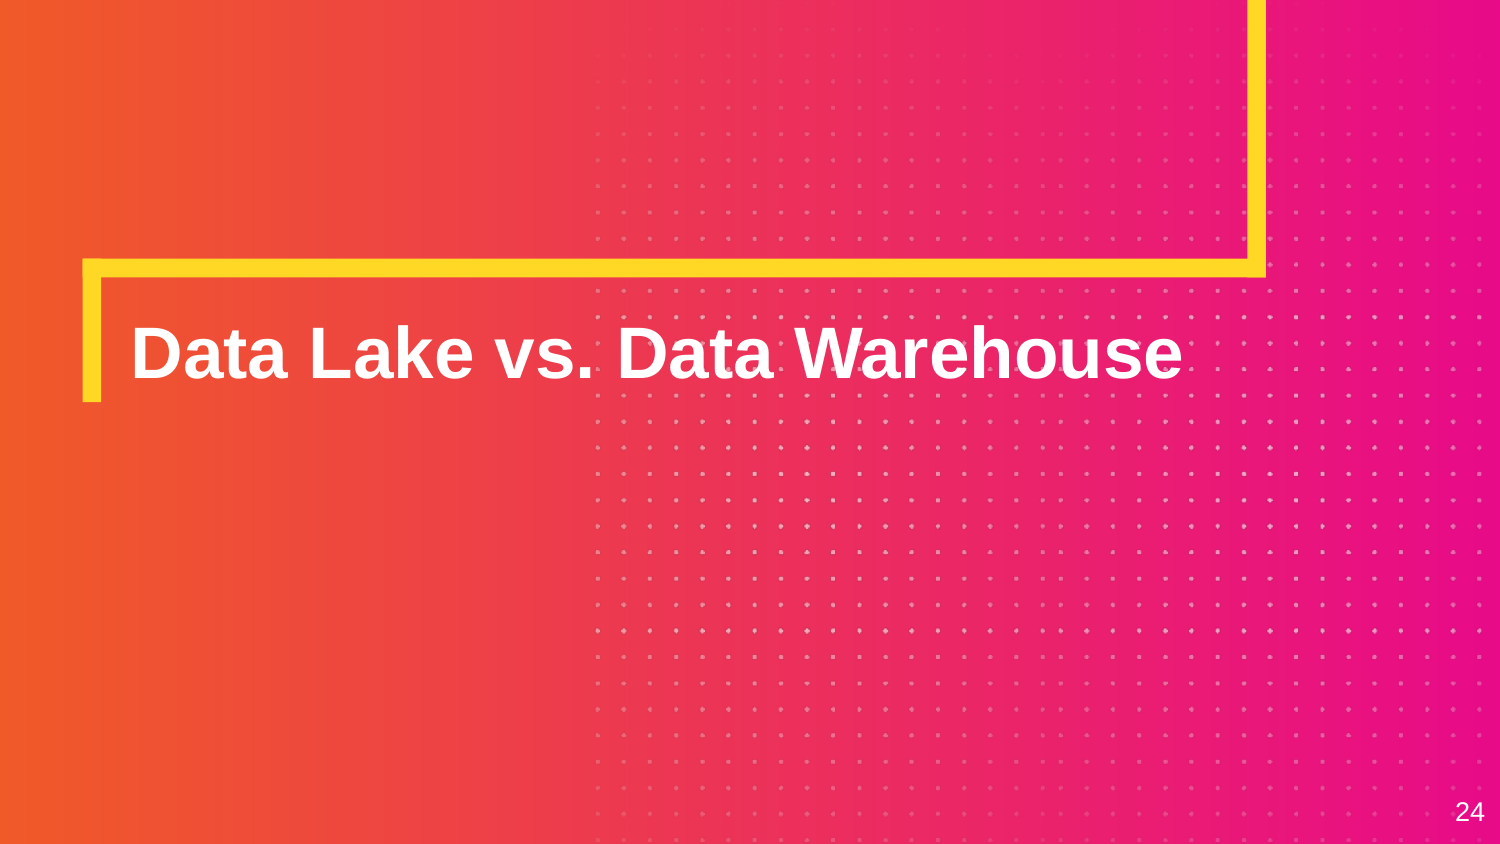

# Data Lake vs. Data Warehouse
24